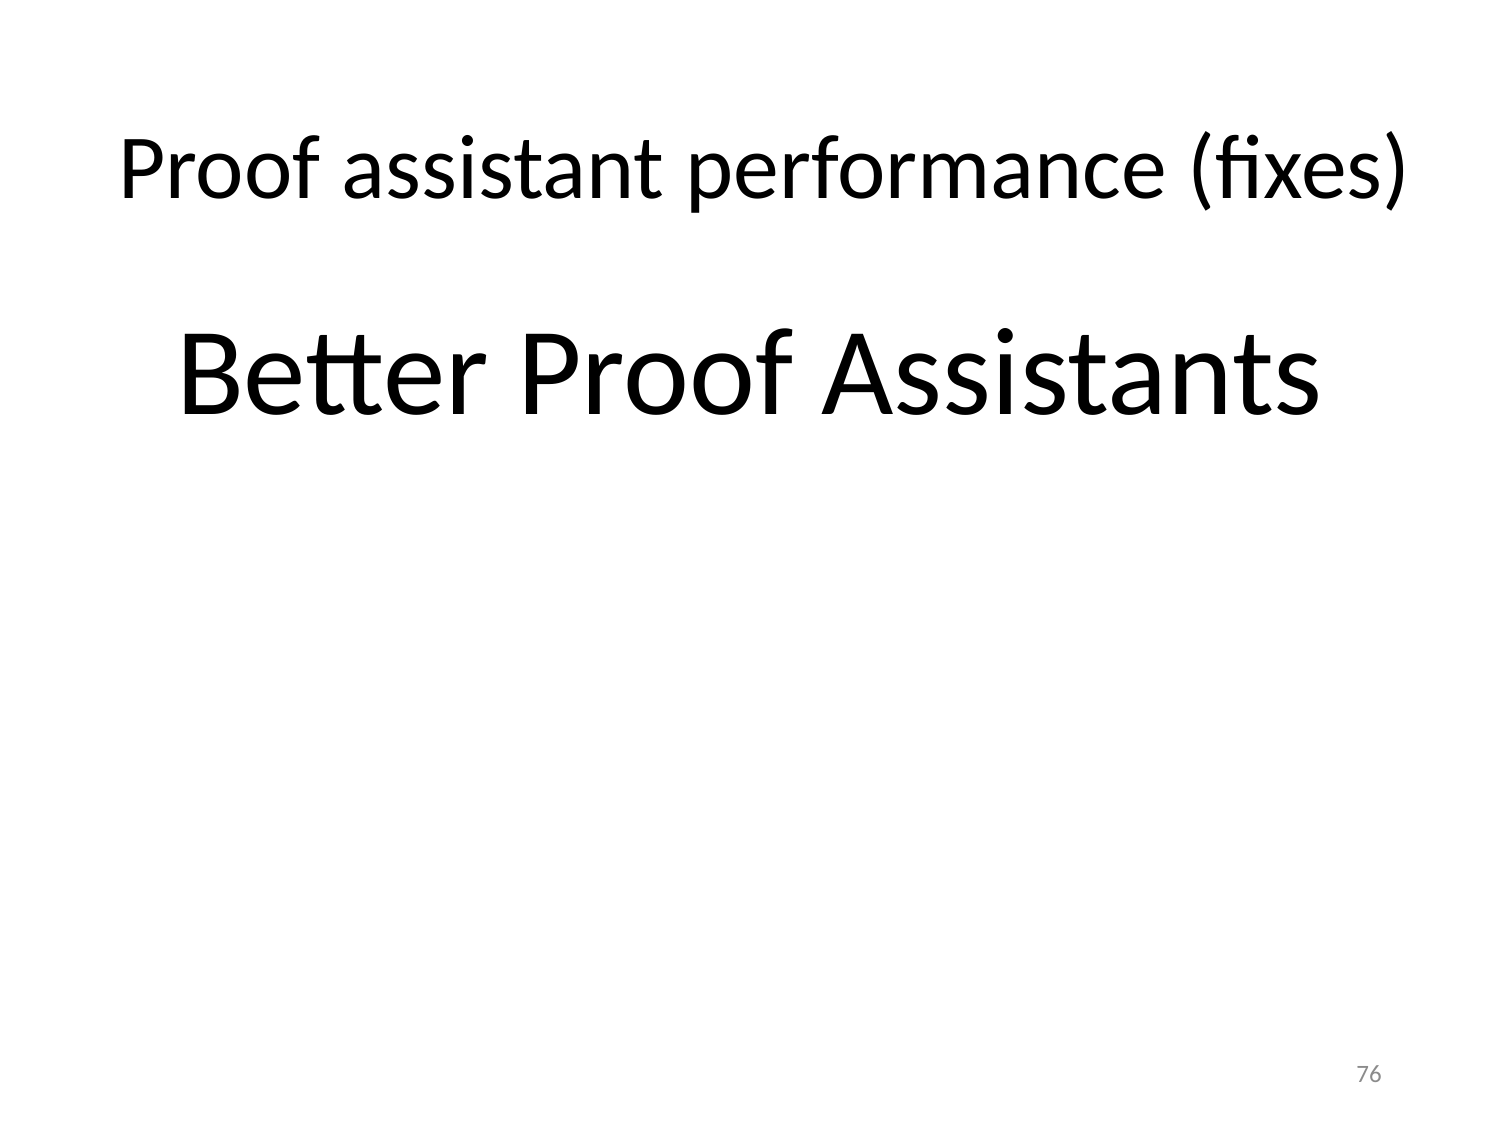

# Proof assistant performance (fixes)
Better Proof Assistants

76